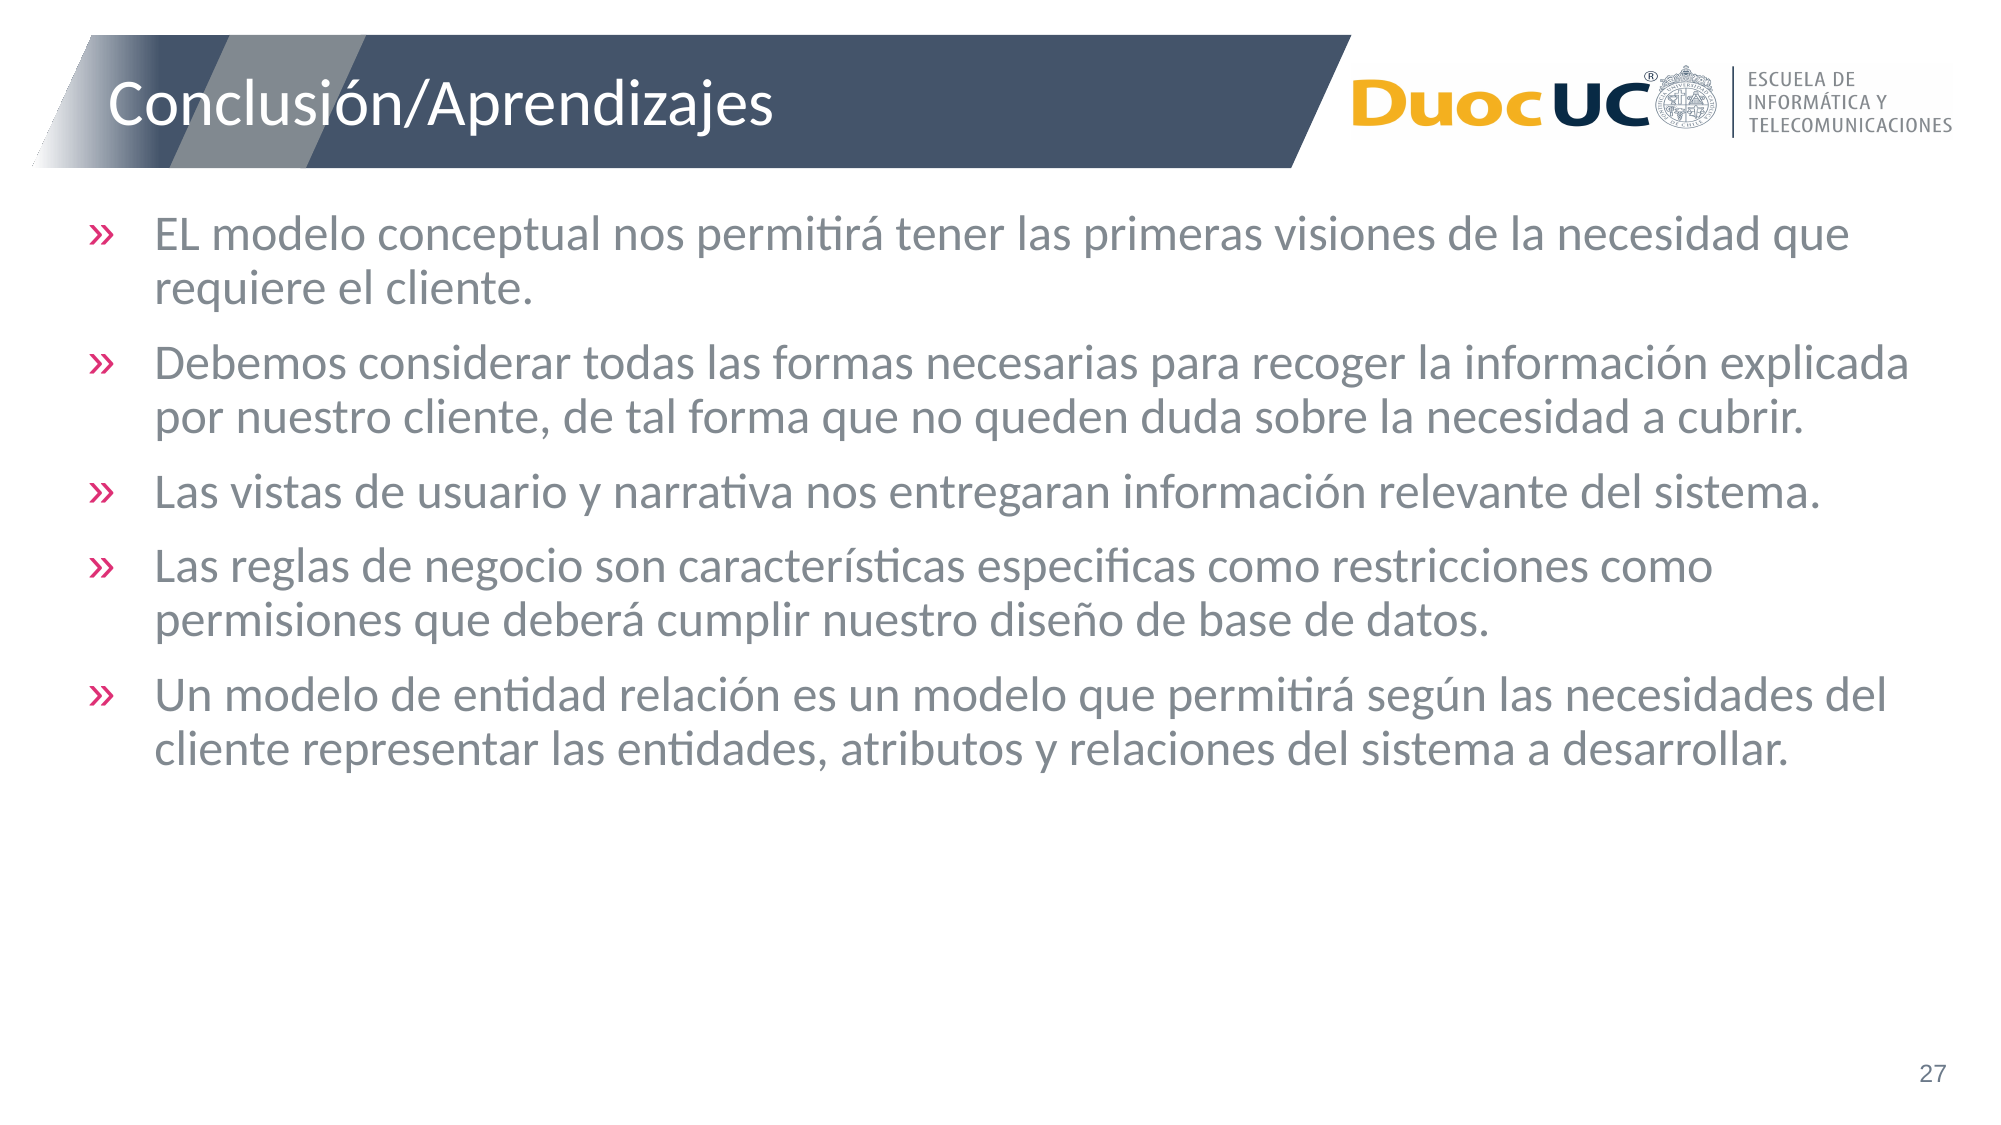

# Conclusión/Aprendizajes
EL modelo conceptual nos permitirá tener las primeras visiones de la necesidad que requiere el cliente.
Debemos considerar todas las formas necesarias para recoger la información explicada por nuestro cliente, de tal forma que no queden duda sobre la necesidad a cubrir.
Las vistas de usuario y narrativa nos entregaran información relevante del sistema.
Las reglas de negocio son características especificas como restricciones como permisiones que deberá cumplir nuestro diseño de base de datos.
Un modelo de entidad relación es un modelo que permitirá según las necesidades del cliente representar las entidades, atributos y relaciones del sistema a desarrollar.